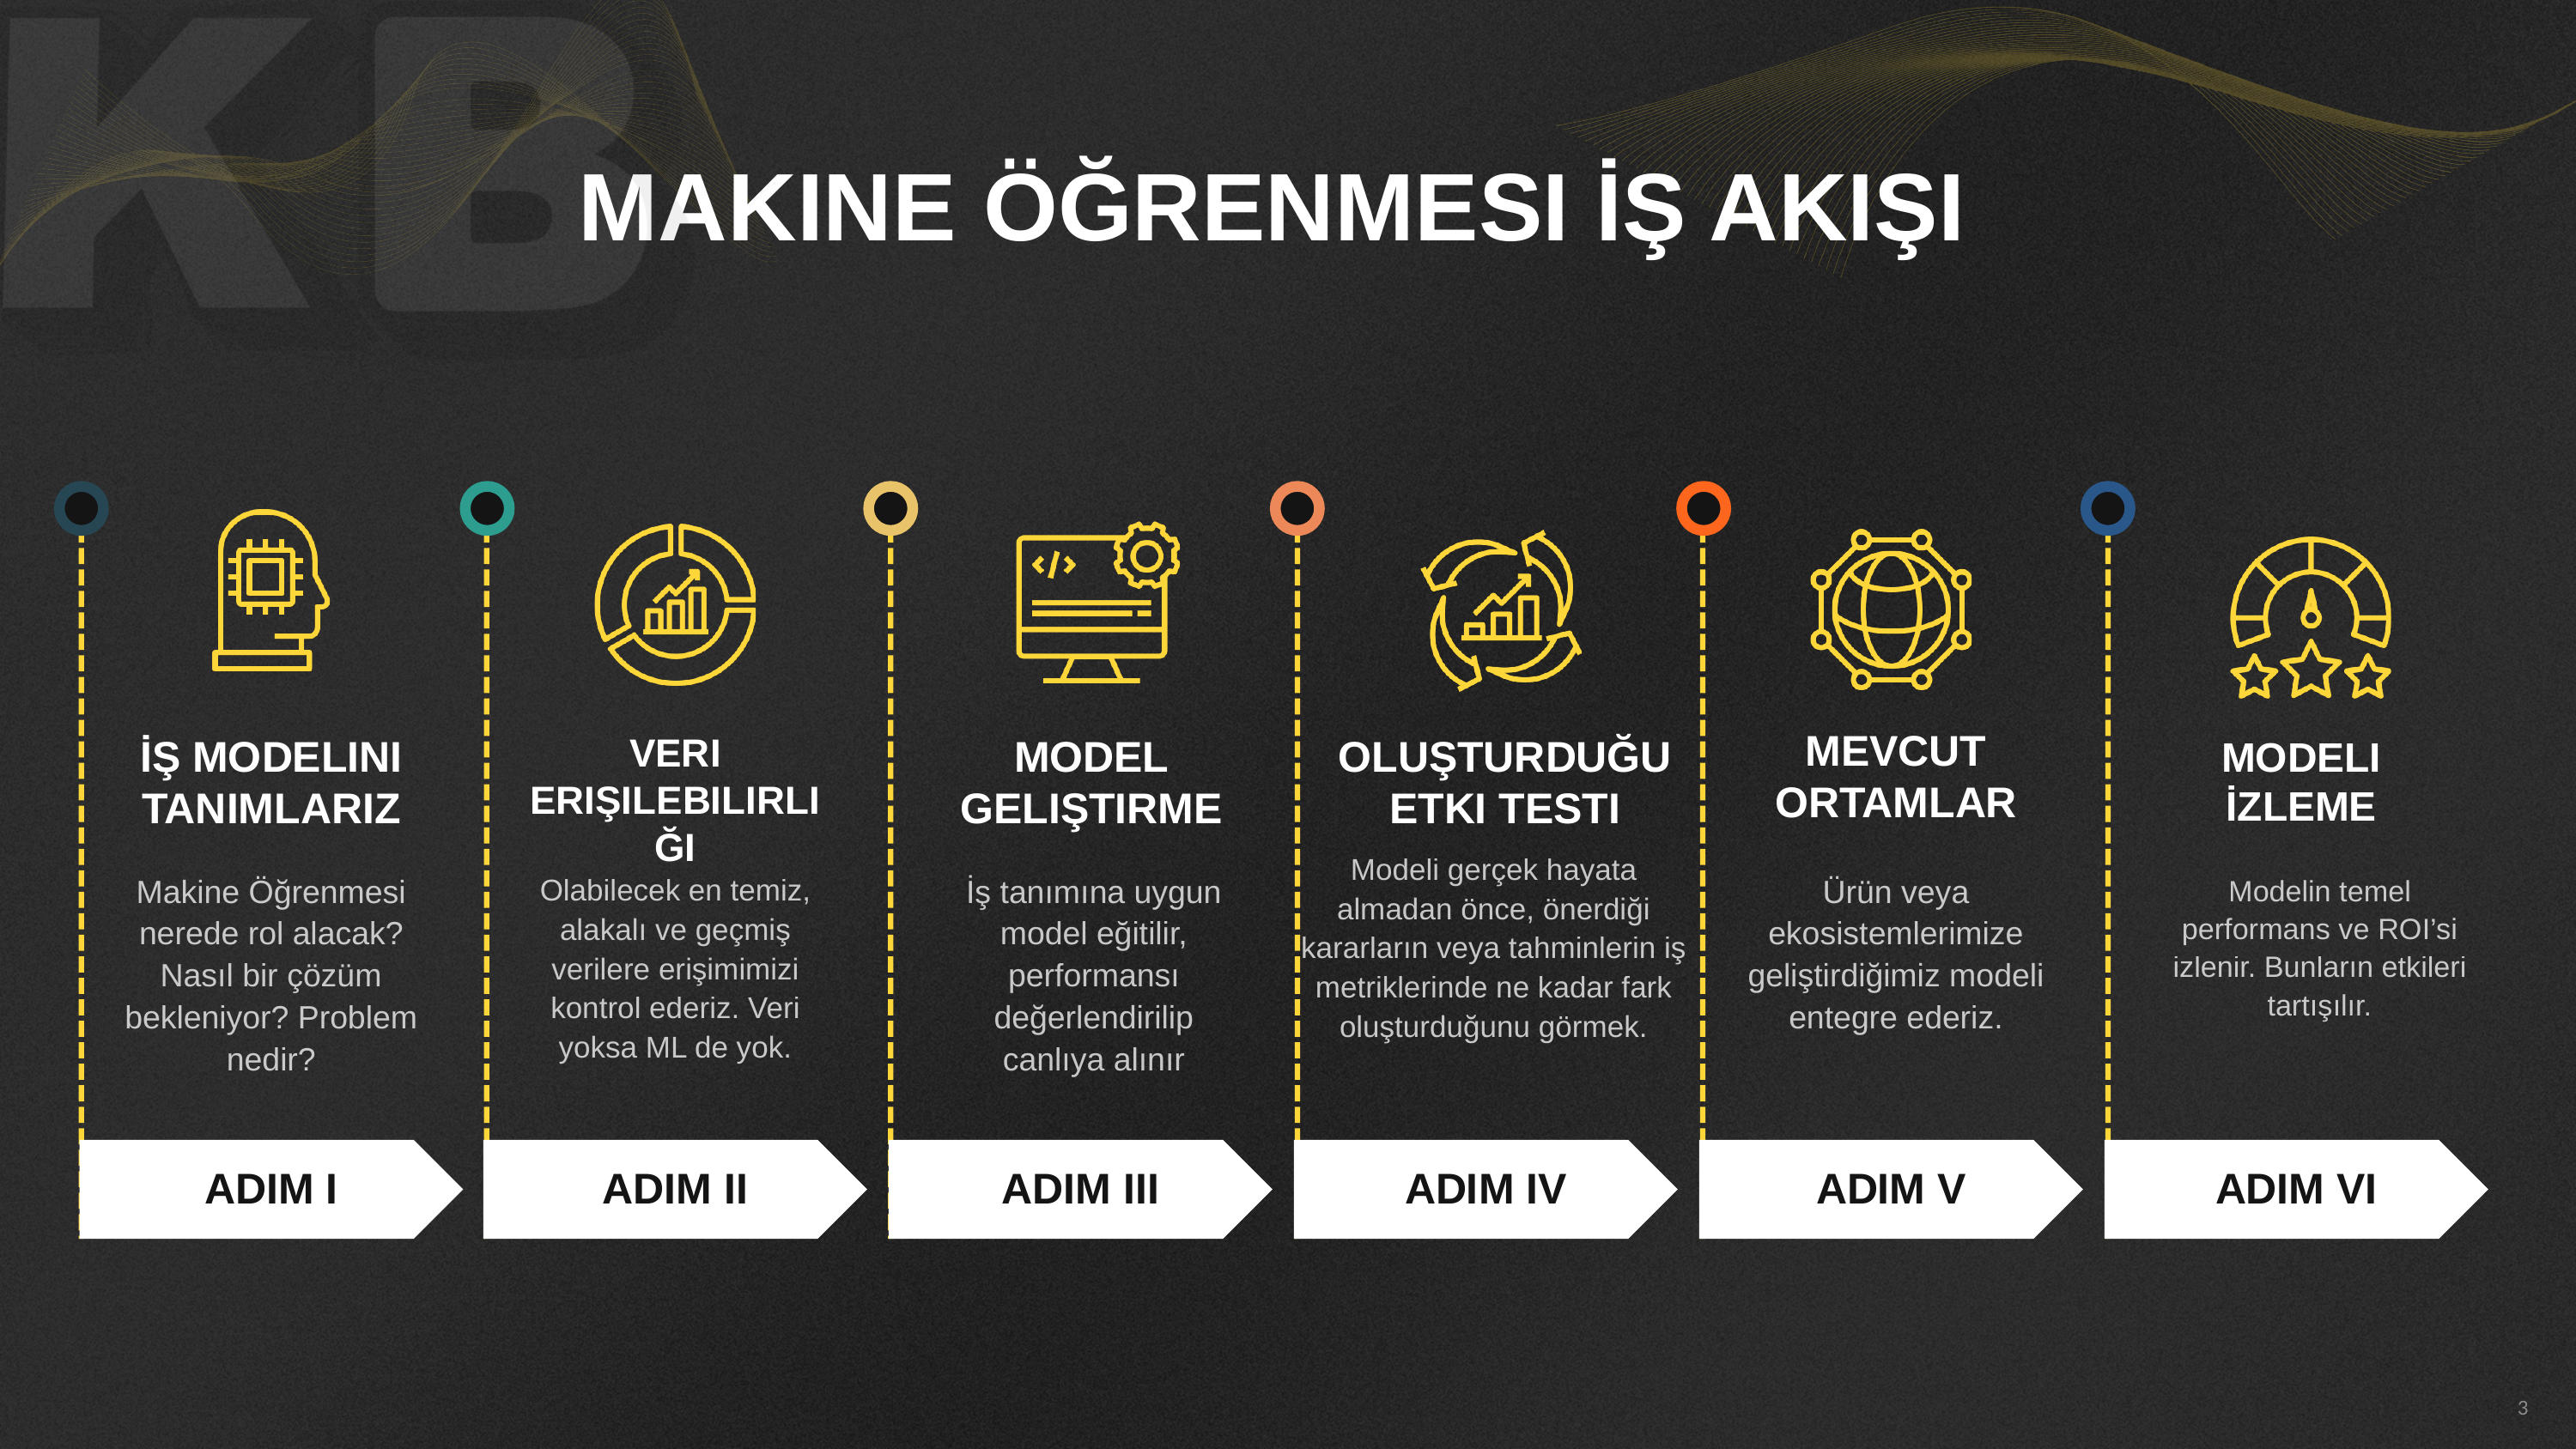

MAKINE ÖĞRENMESI İŞ AKIŞI

MEVCUT ORTAMLAR
VERI ERIŞILEBILIRLIĞI
İŞ MODELINI TANIMLARIZ
MODEL
GELIŞTIRME
OLUŞTURDUĞU ETKI TESTI
MODELI İZLEME
Modeli gerçek hayata almadan önce, önerdiği kararların veya tahminlerin iş metriklerinde ne kadar fark oluşturduğunu görmek.
Makine Öğrenmesi nerede rol alacak? Nasıl bir çözüm bekleniyor? Problem nedir?
Olabilecek en temiz, alakalı ve geçmiş verilere erişimimizi kontrol ederiz. Veri yoksa ML de yok.
İş tanımına uygun model eğitilir, performansı değerlendirilip canlıya alınır
Ürün veya ekosistemlerimize geliştirdiğimiz modeli entegre ederiz.
Modelin temel performans ve ROI’si izlenir. Bunların etkileri tartışılır.

ADIM I
ADIM II
ADIM III
ADIM IV
ADIM V
ADIM VI
3